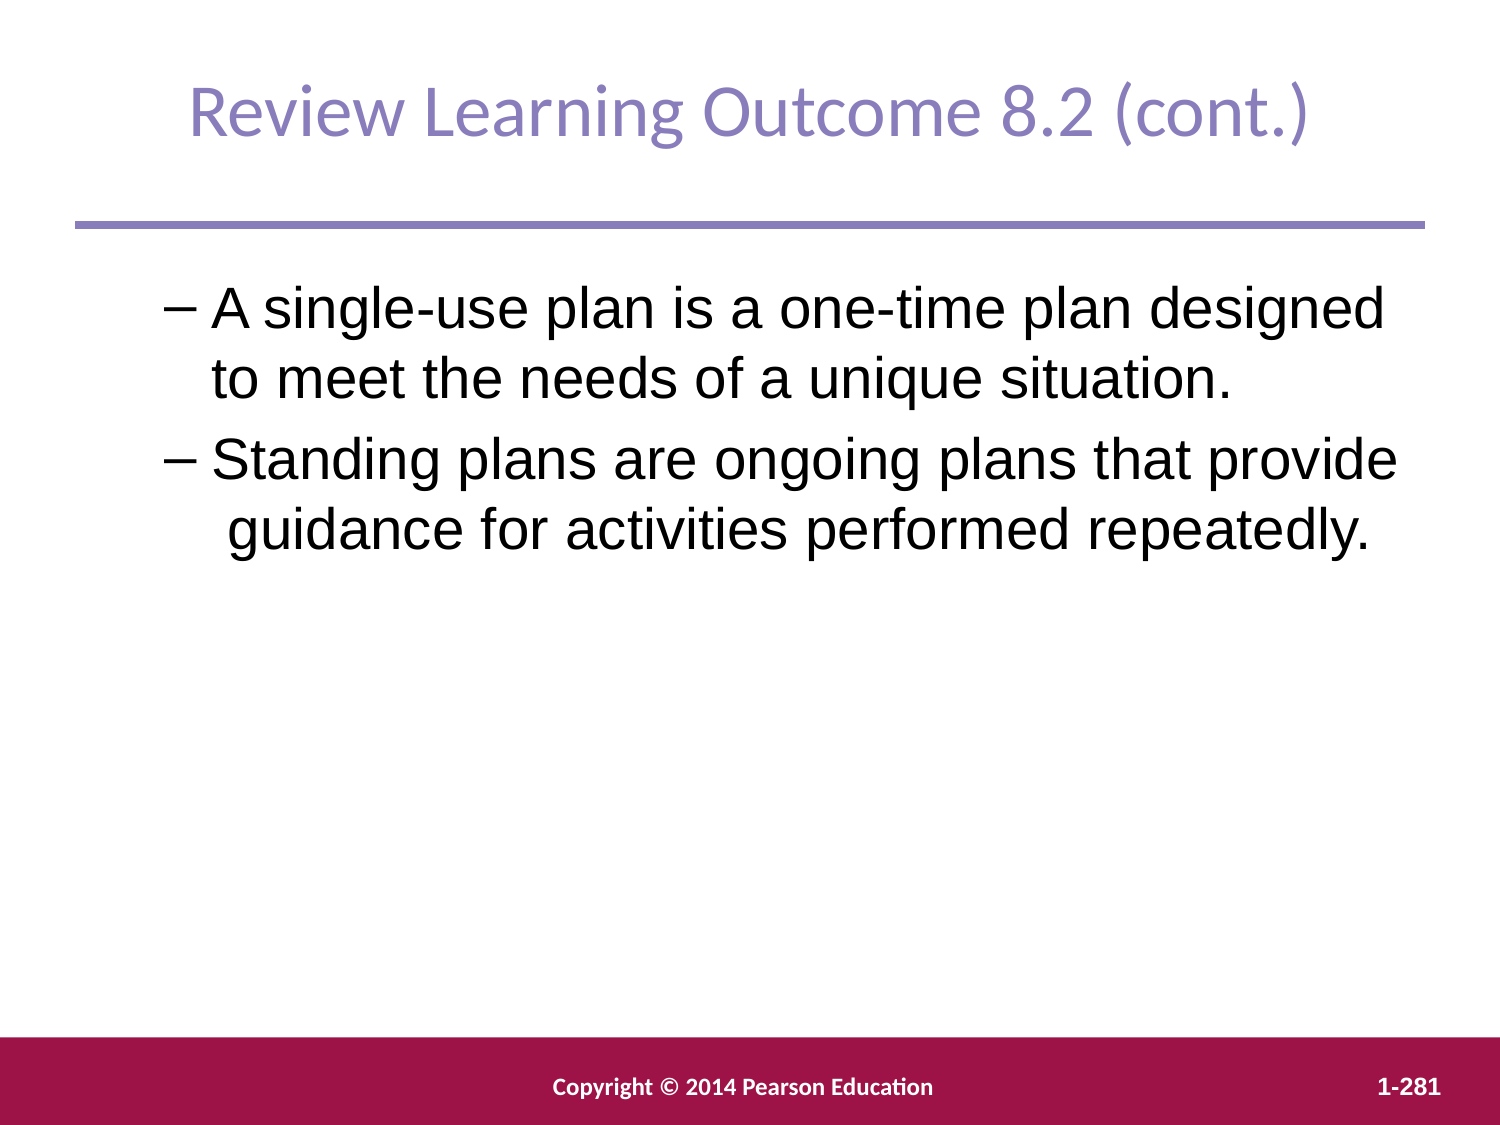

Review Learning Outcome 8.2 (cont.)
A single-use plan is a one-time plan designed to meet the needs of a unique situation.
Standing plans are ongoing plans that provide  guidance for activities performed repeatedly.